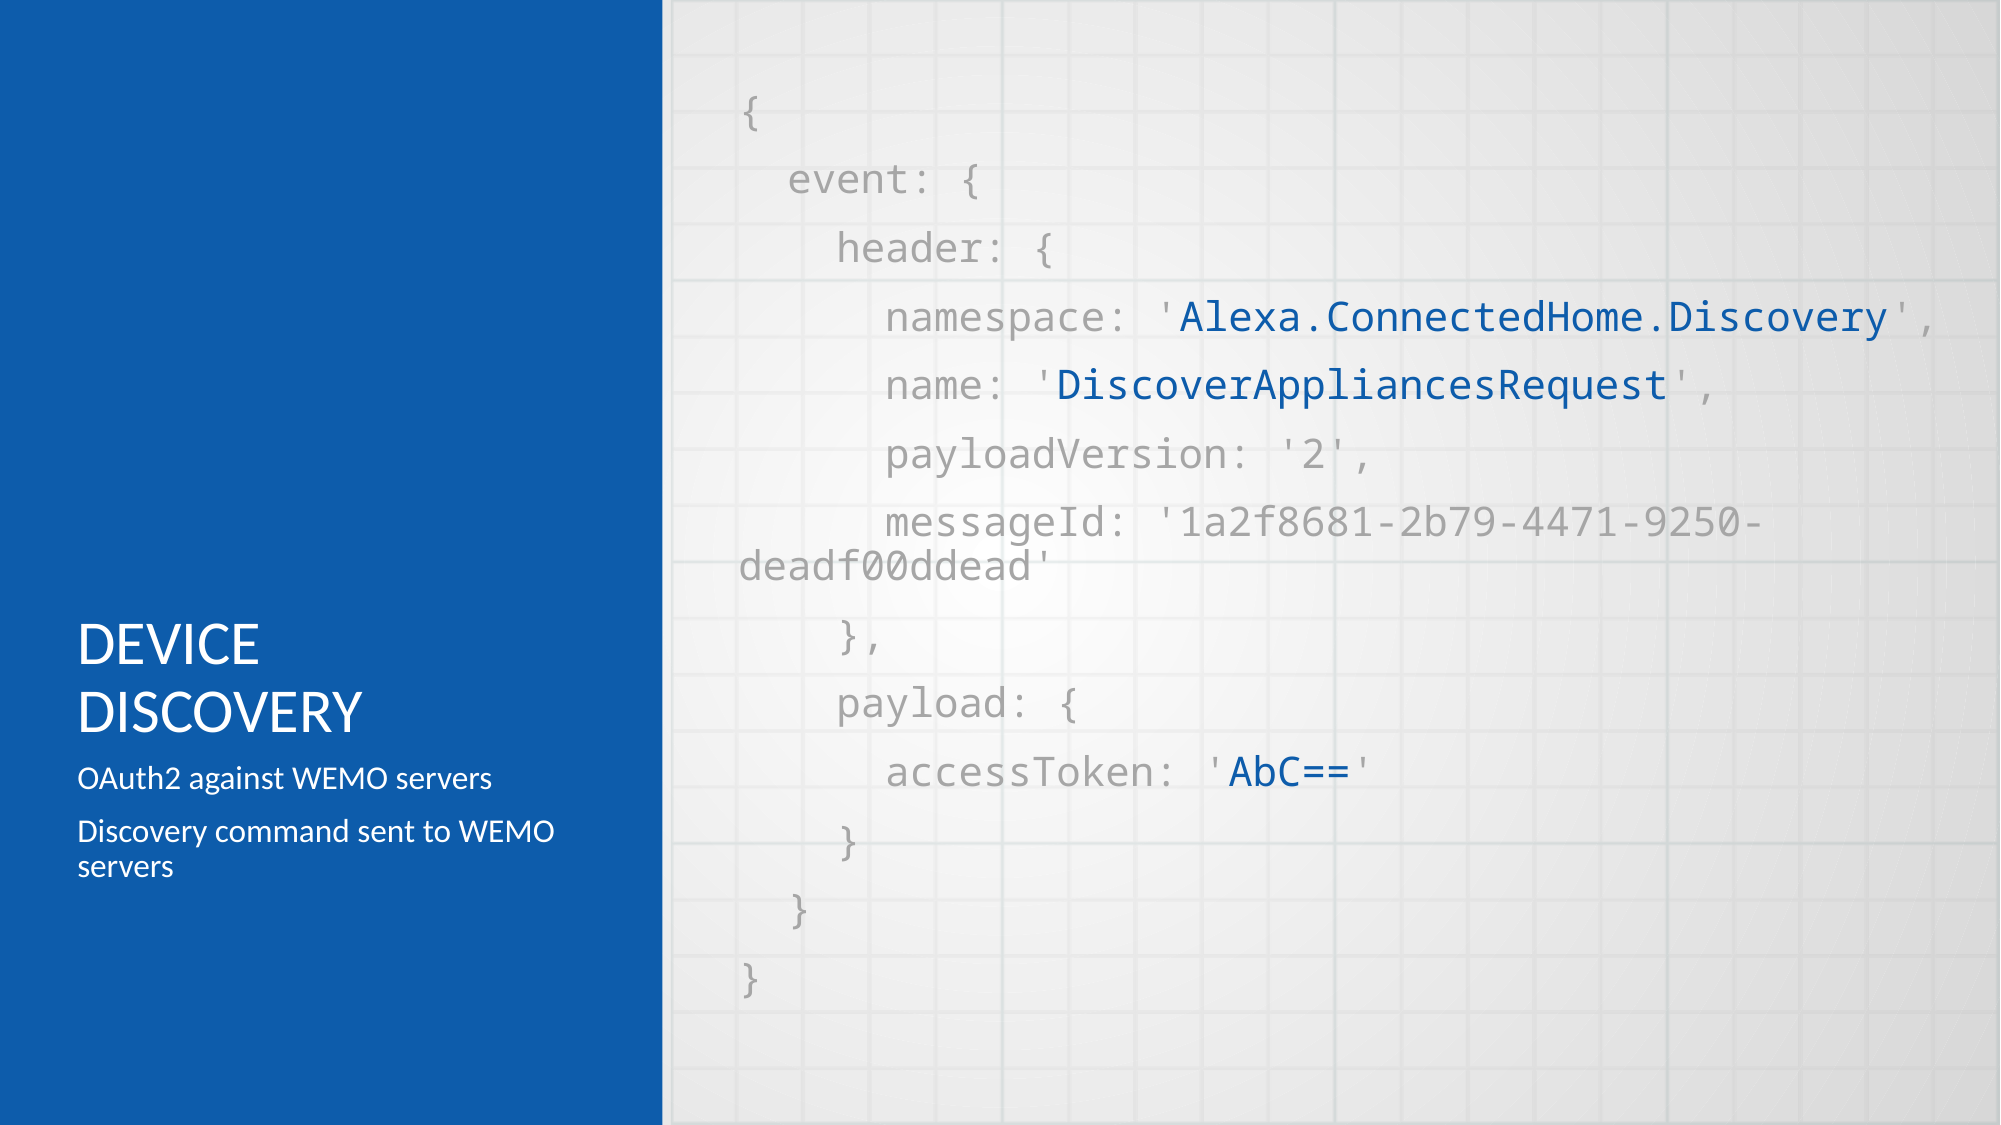

{
  event: {
    header: {
      namespace: 'Alexa.ConnectedHome.Discovery',
      name: 'DiscoverAppliancesRequest',
      payloadVersion: '2',
      messageId: '1a2f8681-2b79-4471-9250-deadf00ddead'
    },
    payload: {
      accessToken: 'AbC=='
    }
  }
}
# Device discovery
OAuth2 against WEMO servers
Discovery command sent to WEMO servers